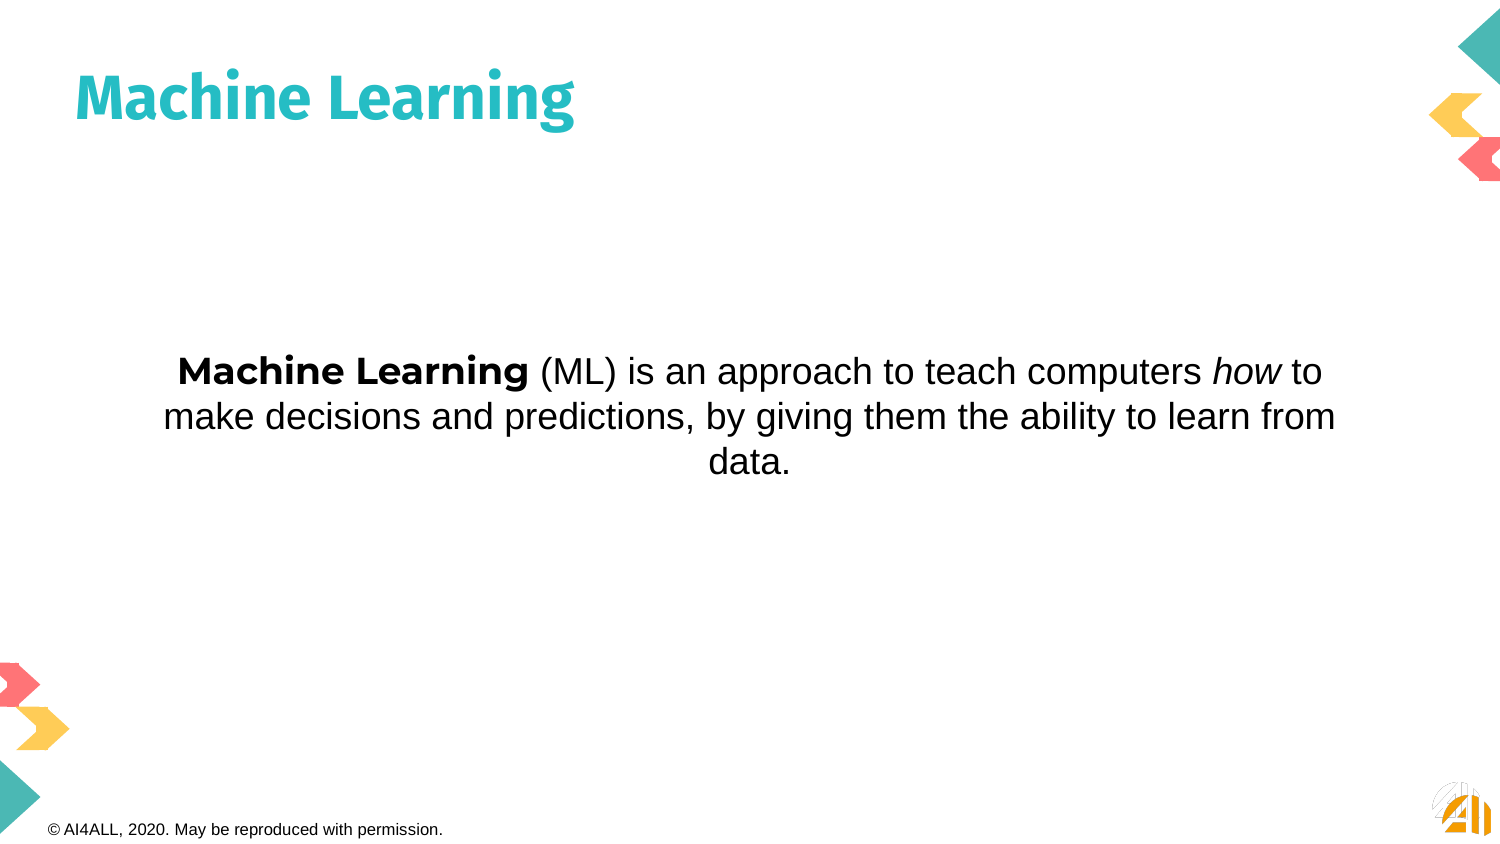

# Machine Learning
Machine Learning (ML) is an approach to teach computers how to make decisions and predictions, by giving them the ability to learn from data.